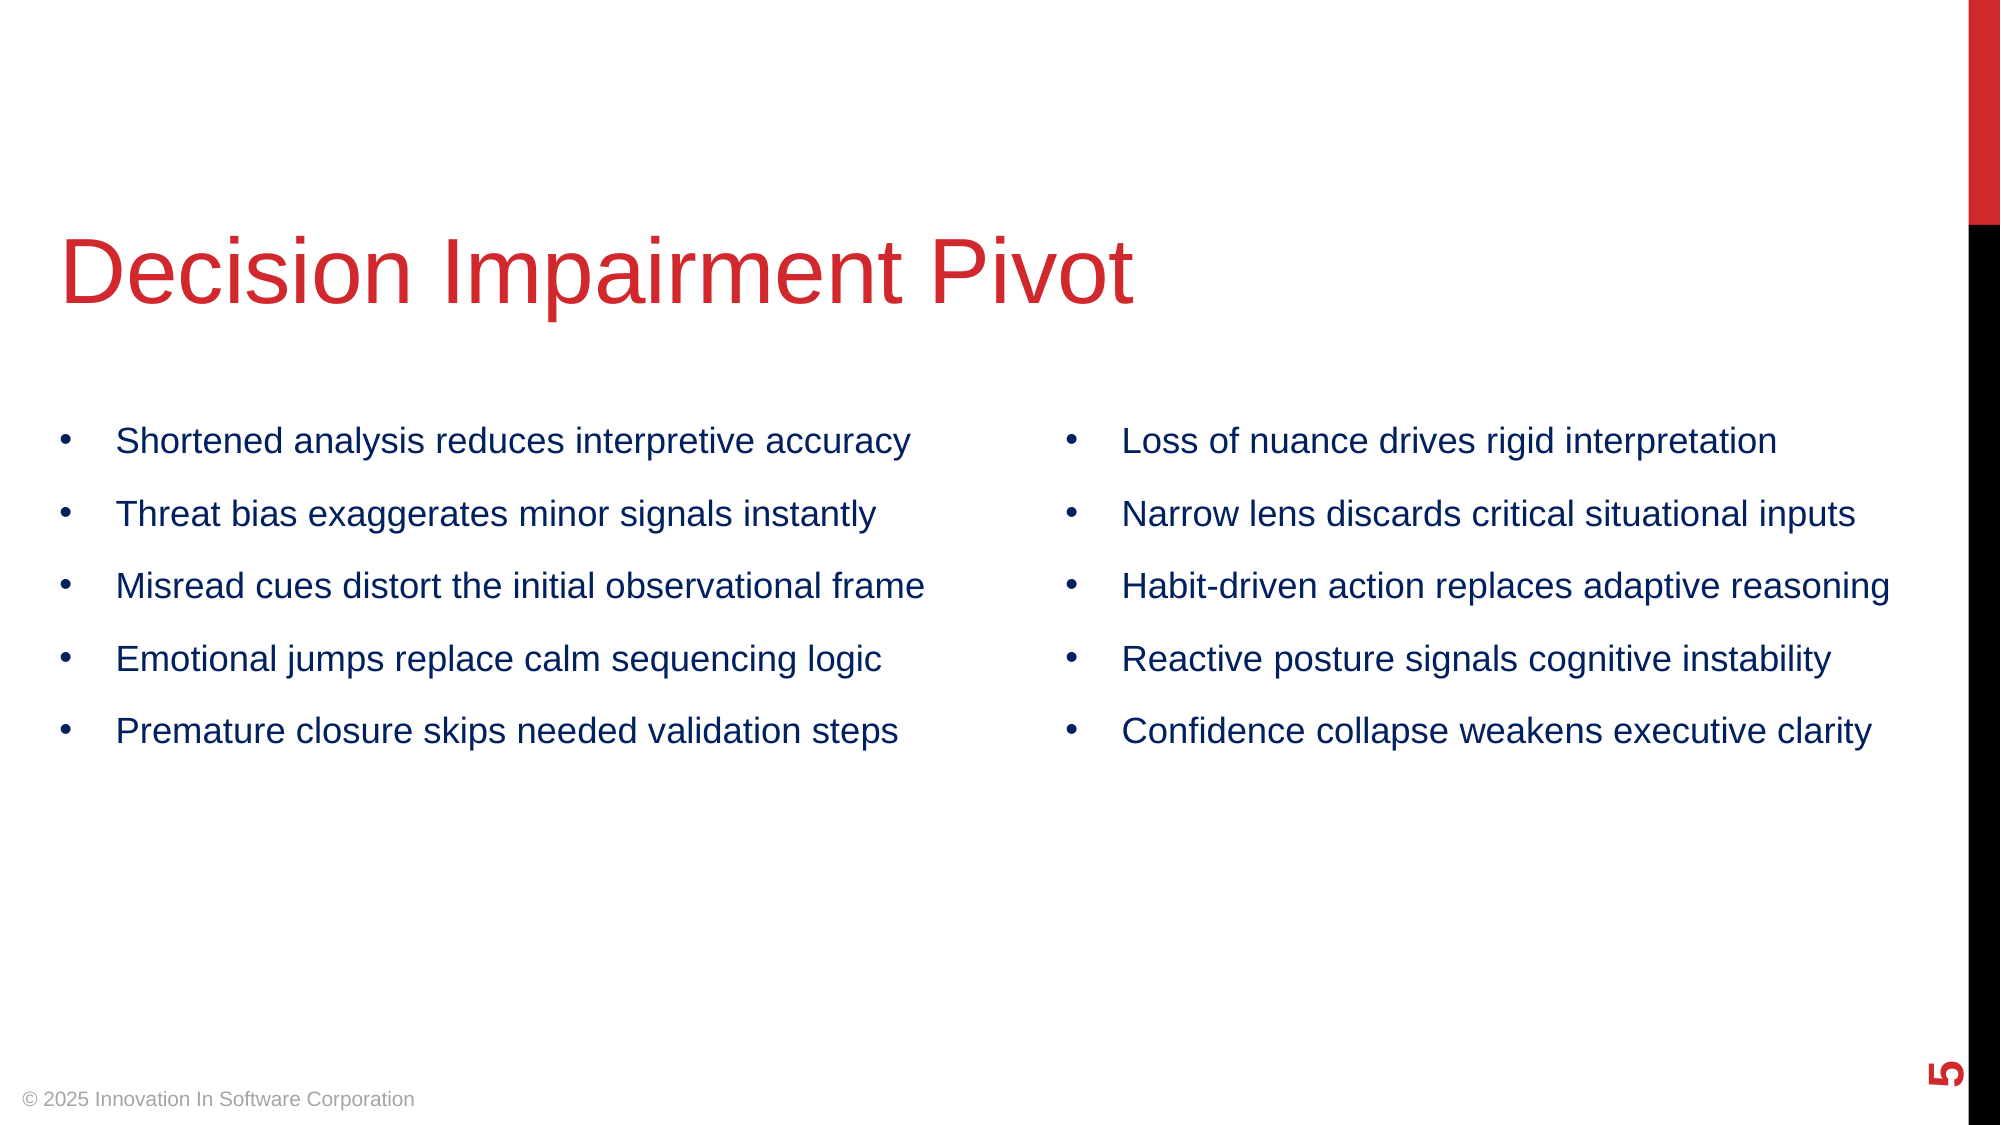

Decision Impairment Pivot
Shortened analysis reduces interpretive accuracy
Loss of nuance drives rigid interpretation
Threat bias exaggerates minor signals instantly
Narrow lens discards critical situational inputs
Misread cues distort the initial observational frame
Habit-driven action replaces adaptive reasoning
Emotional jumps replace calm sequencing logic
Reactive posture signals cognitive instability
Premature closure skips needed validation steps
Confidence collapse weakens executive clarity
5
© 2025 Innovation In Software Corporation